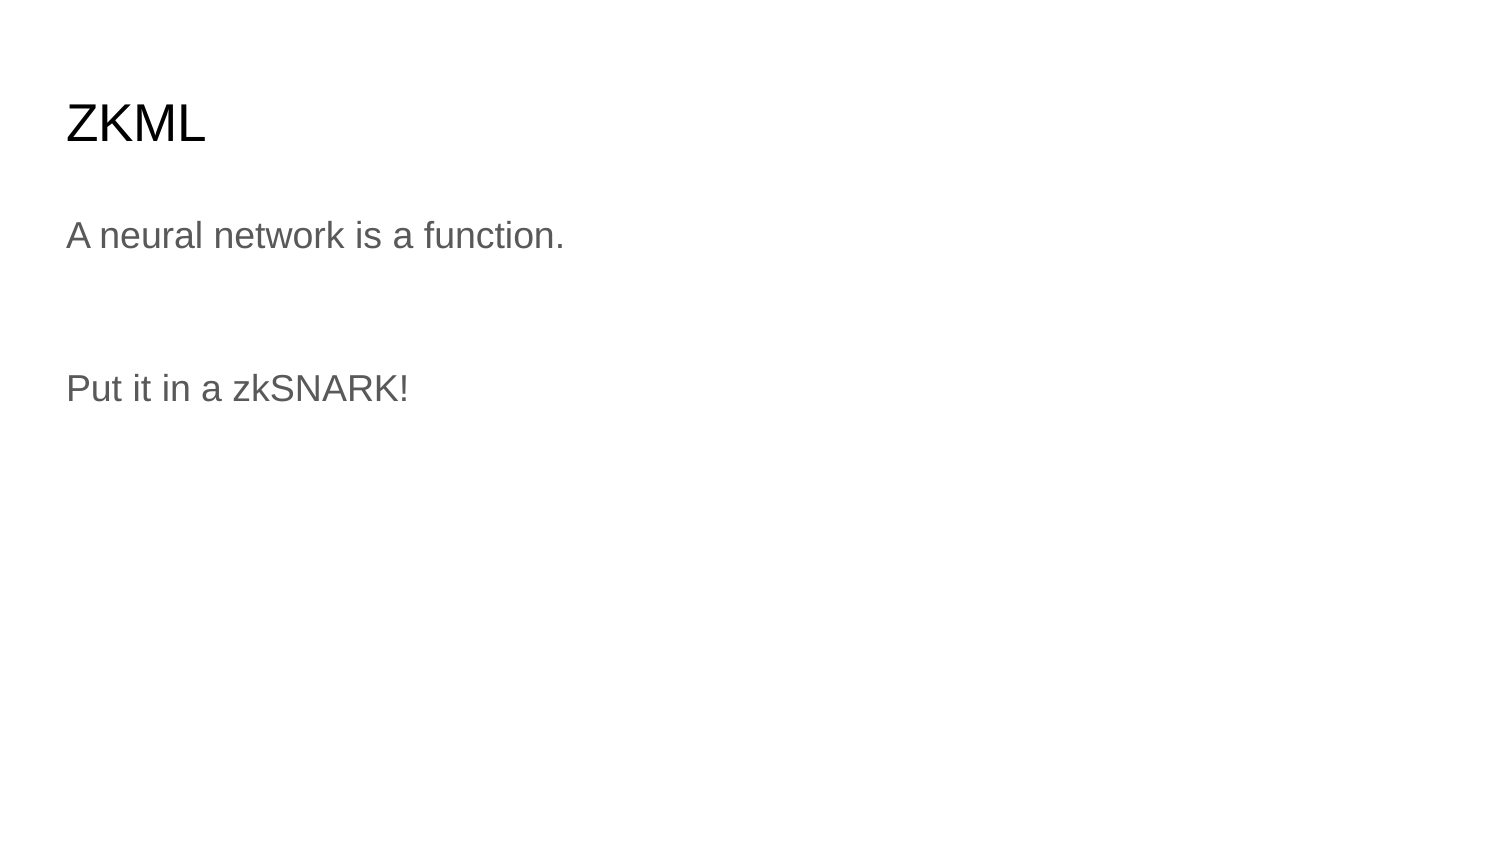

# ZKML
A neural network is a function.

Put it in a zkSNARK!